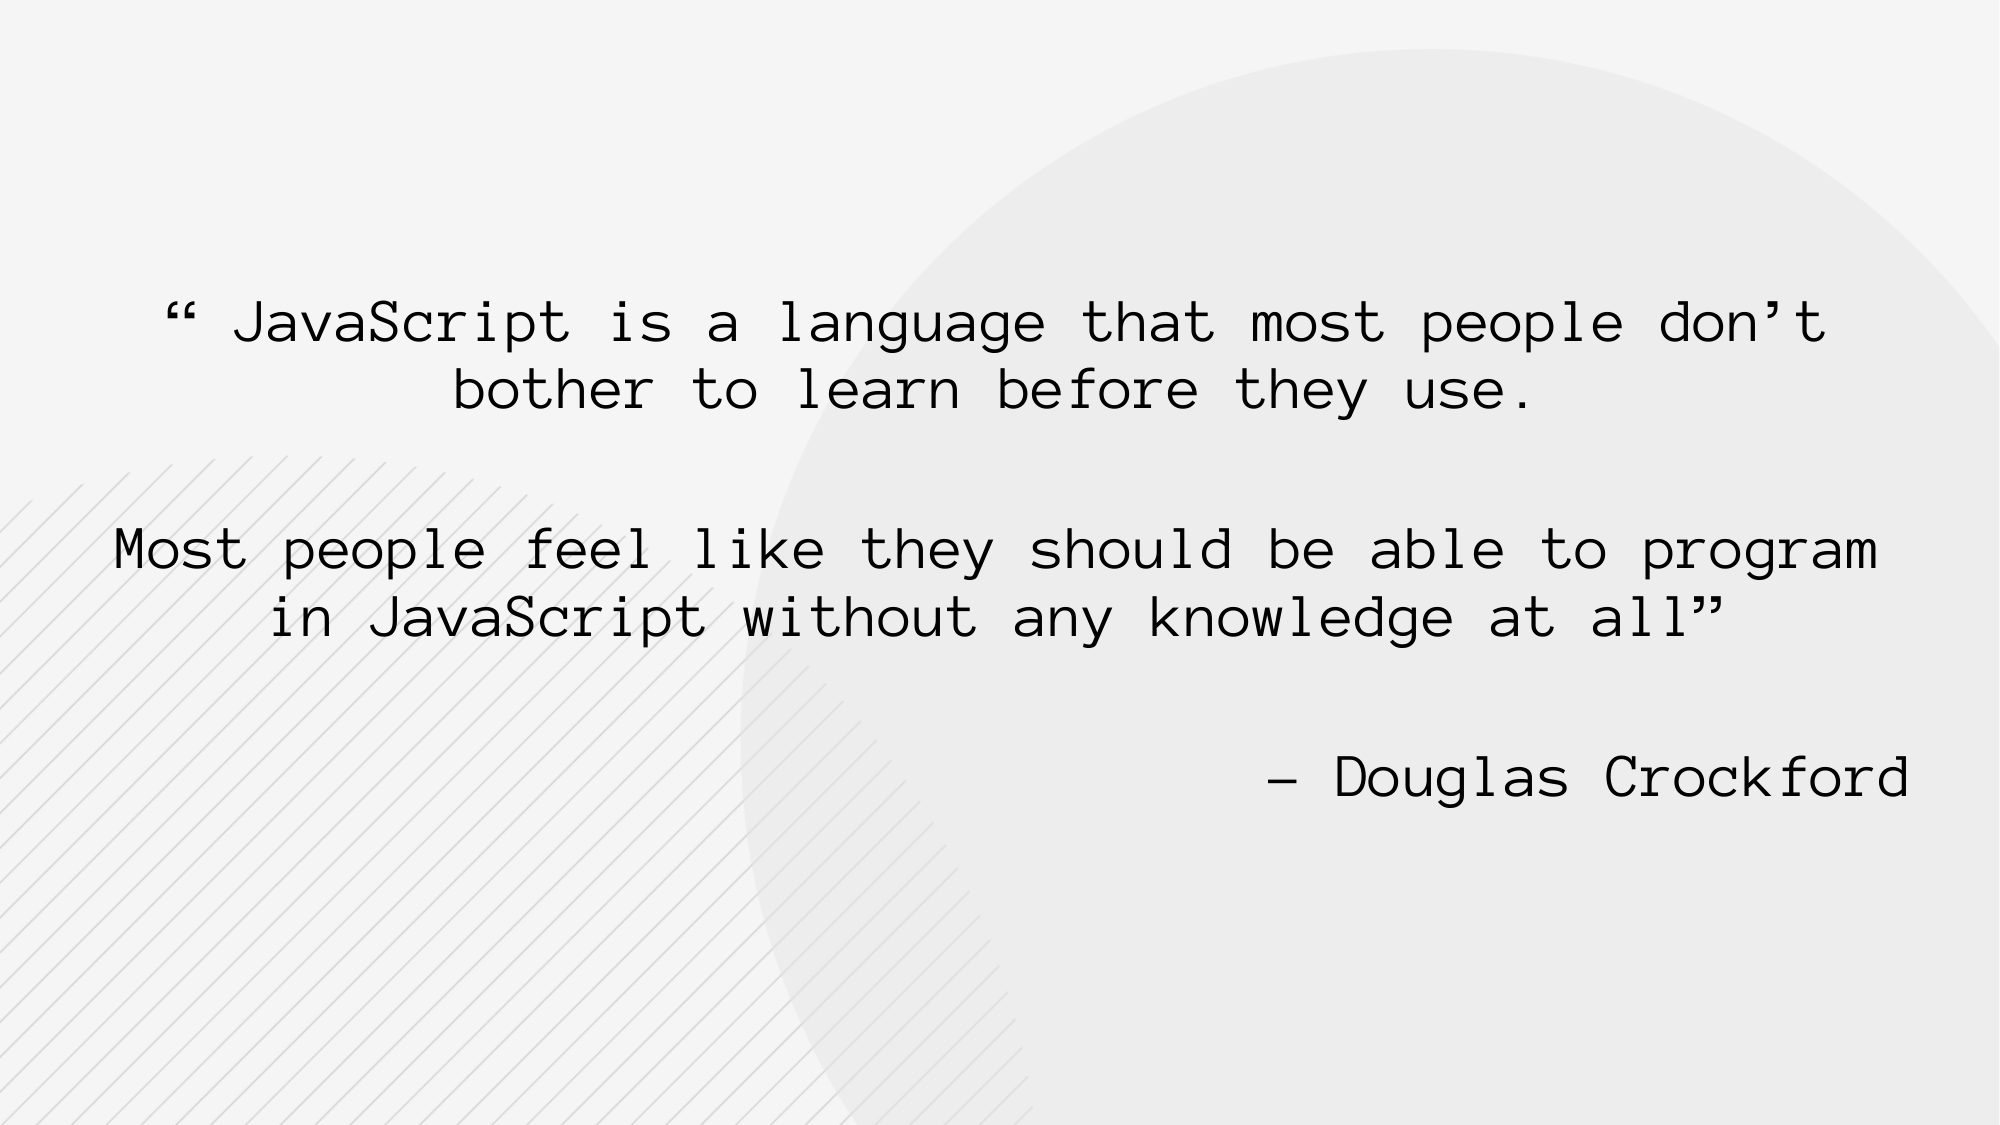

#
“ JavaScript is a language that most people don’t bother to learn before they use.

Most people feel like they should be able to program in JavaScript without any knowledge at all”

- Douglas Crockford